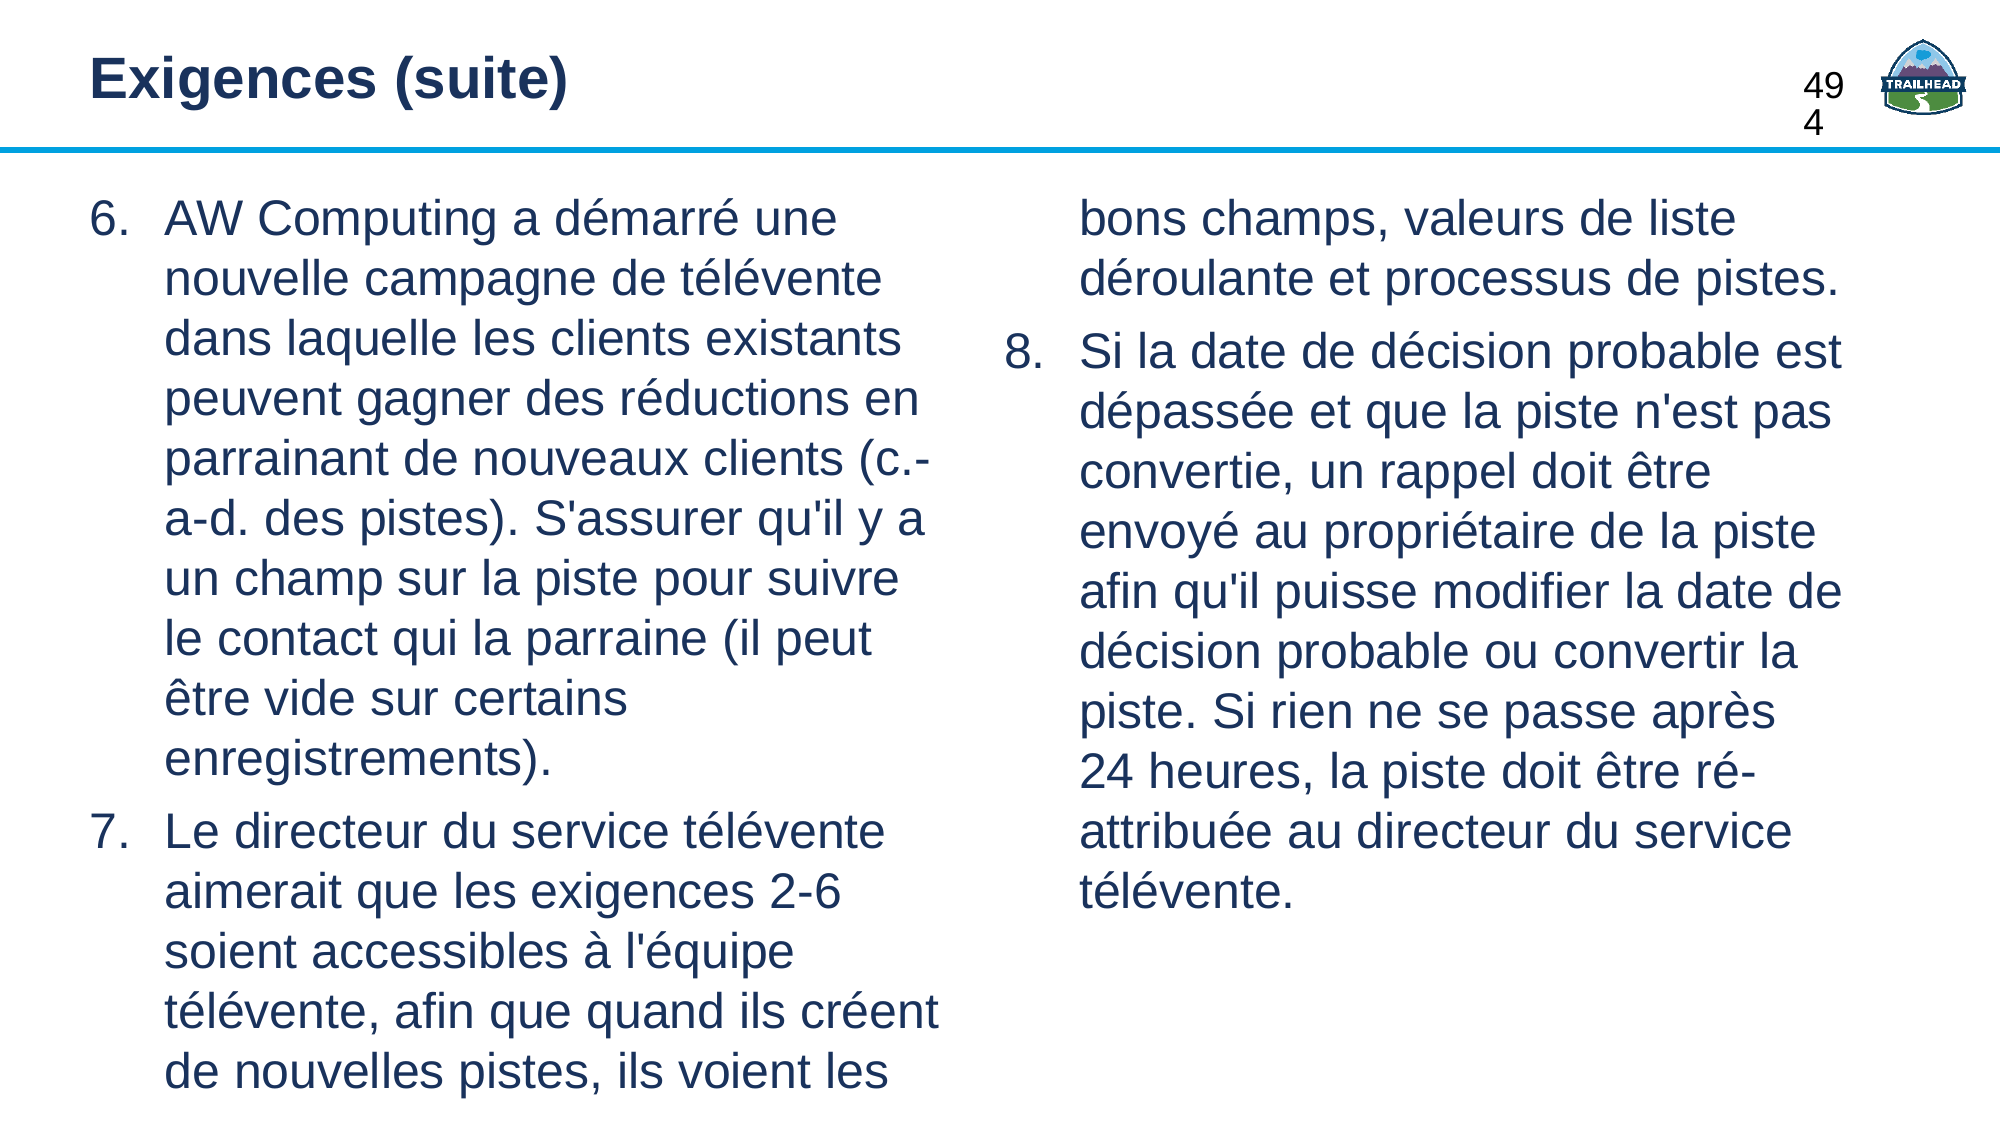

Exigences (suite)
494
AW Computing a démarré une nouvelle campagne de télévente dans laquelle les clients existants peuvent gagner des réductions en parrainant de nouveaux clients (c.-a-d. des pistes). S'assurer qu'il y a un champ sur la piste pour suivre le contact qui la parraine (il peut être vide sur certains enregistrements).
Le directeur du service télévente aimerait que les exigences 2-6 soient accessibles à l'équipe télévente, afin que quand ils créent de nouvelles pistes, ils voient les bons champs, valeurs de liste déroulante et processus de pistes.
Si la date de décision probable est dépassée et que la piste n'est pas convertie, un rappel doit être envoyé au propriétaire de la piste afin qu'il puisse modifier la date de décision probable ou convertir la piste. Si rien ne se passe après 24 heures, la piste doit être ré-attribuée au directeur du service télévente.